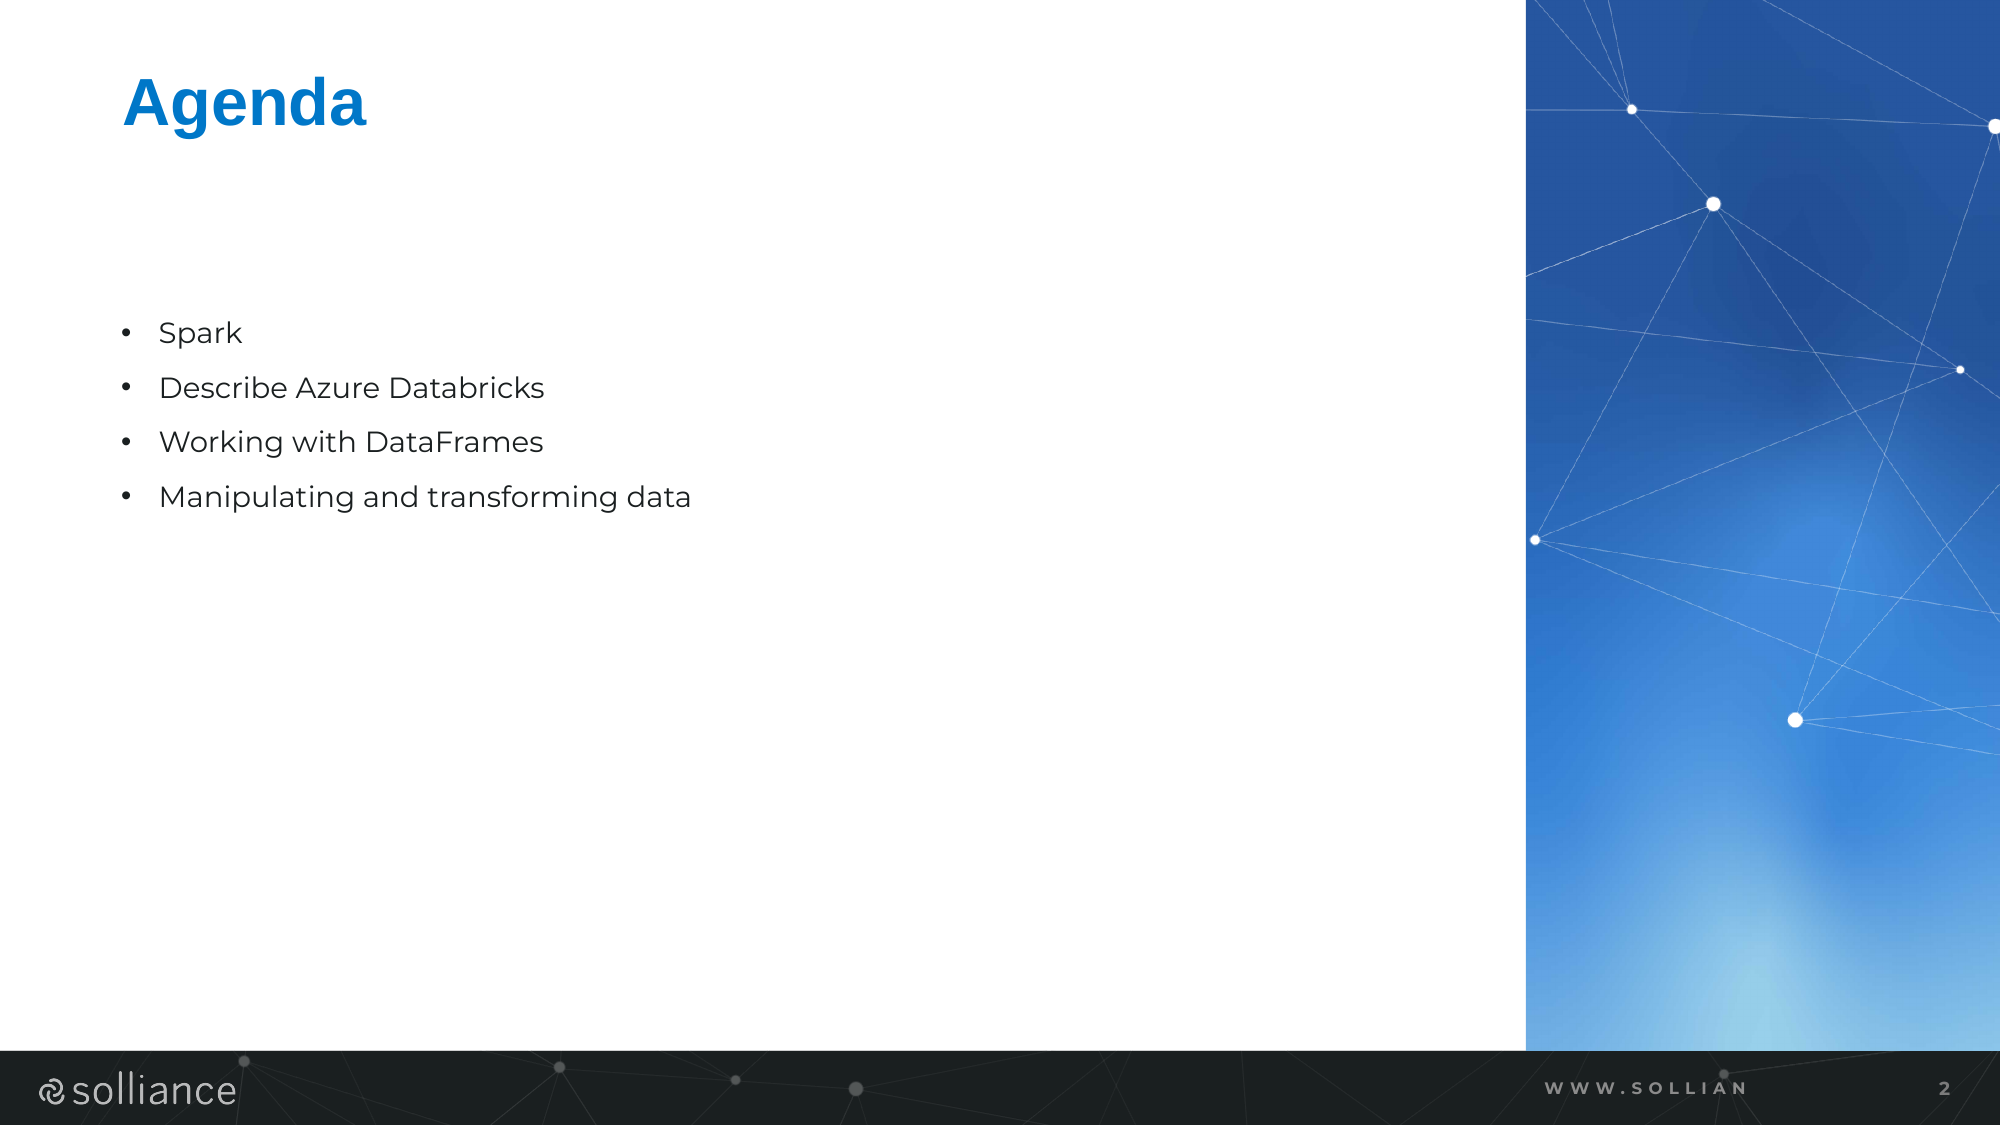

# Agenda
Spark
Describe Azure Databricks
Working with DataFrames
Manipulating and transforming data
WWW.SOLLIANCE.NET
2